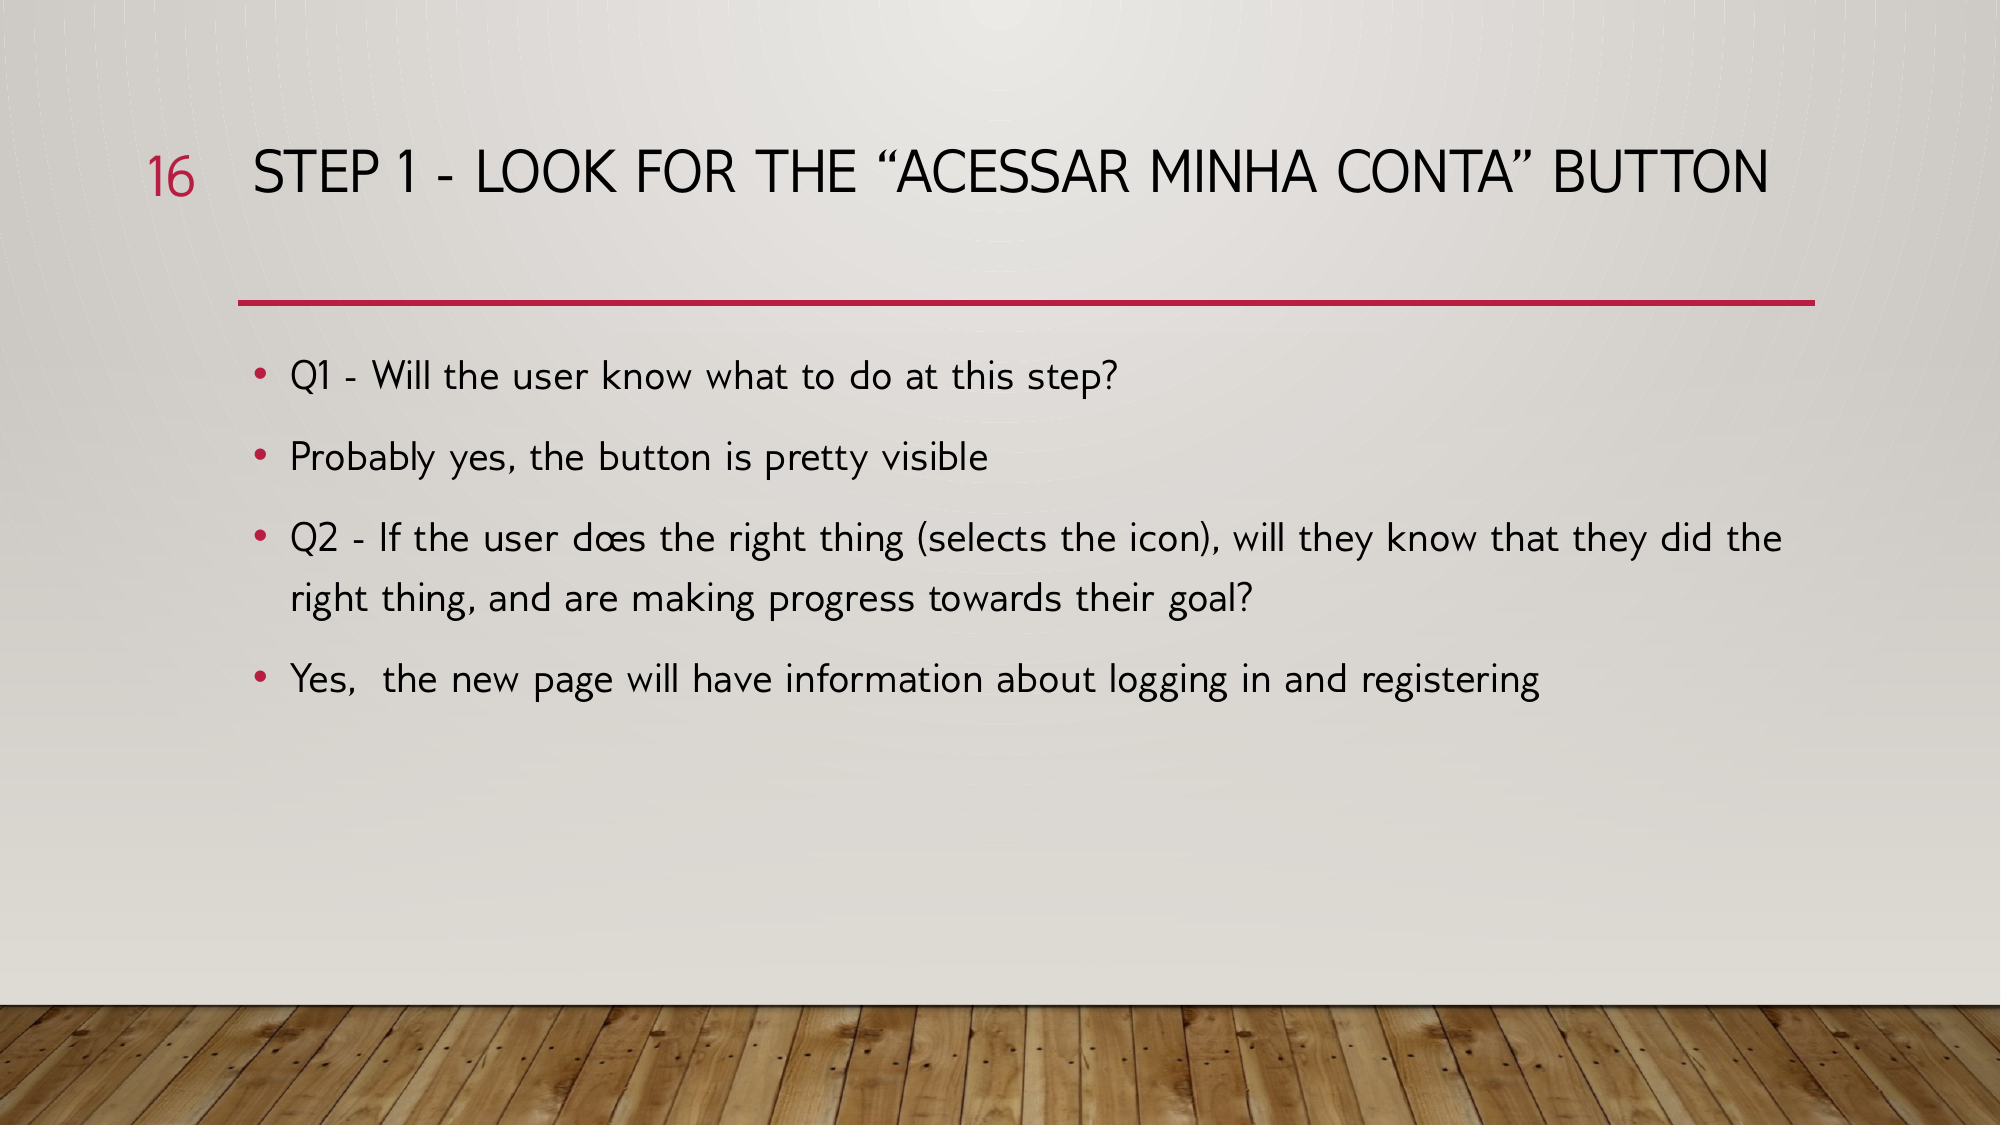

16
# sTEP 1 - Look for the “Acessar minha conta” button
Q1 - Will the user know what to do at this step?
Probably yes, the button is pretty visible
Q2 - If the user does the right thing (selects the icon), will they know that they did the right thing, and are making progress towards their goal?
Yes,  the new page will have information about logging in and registering